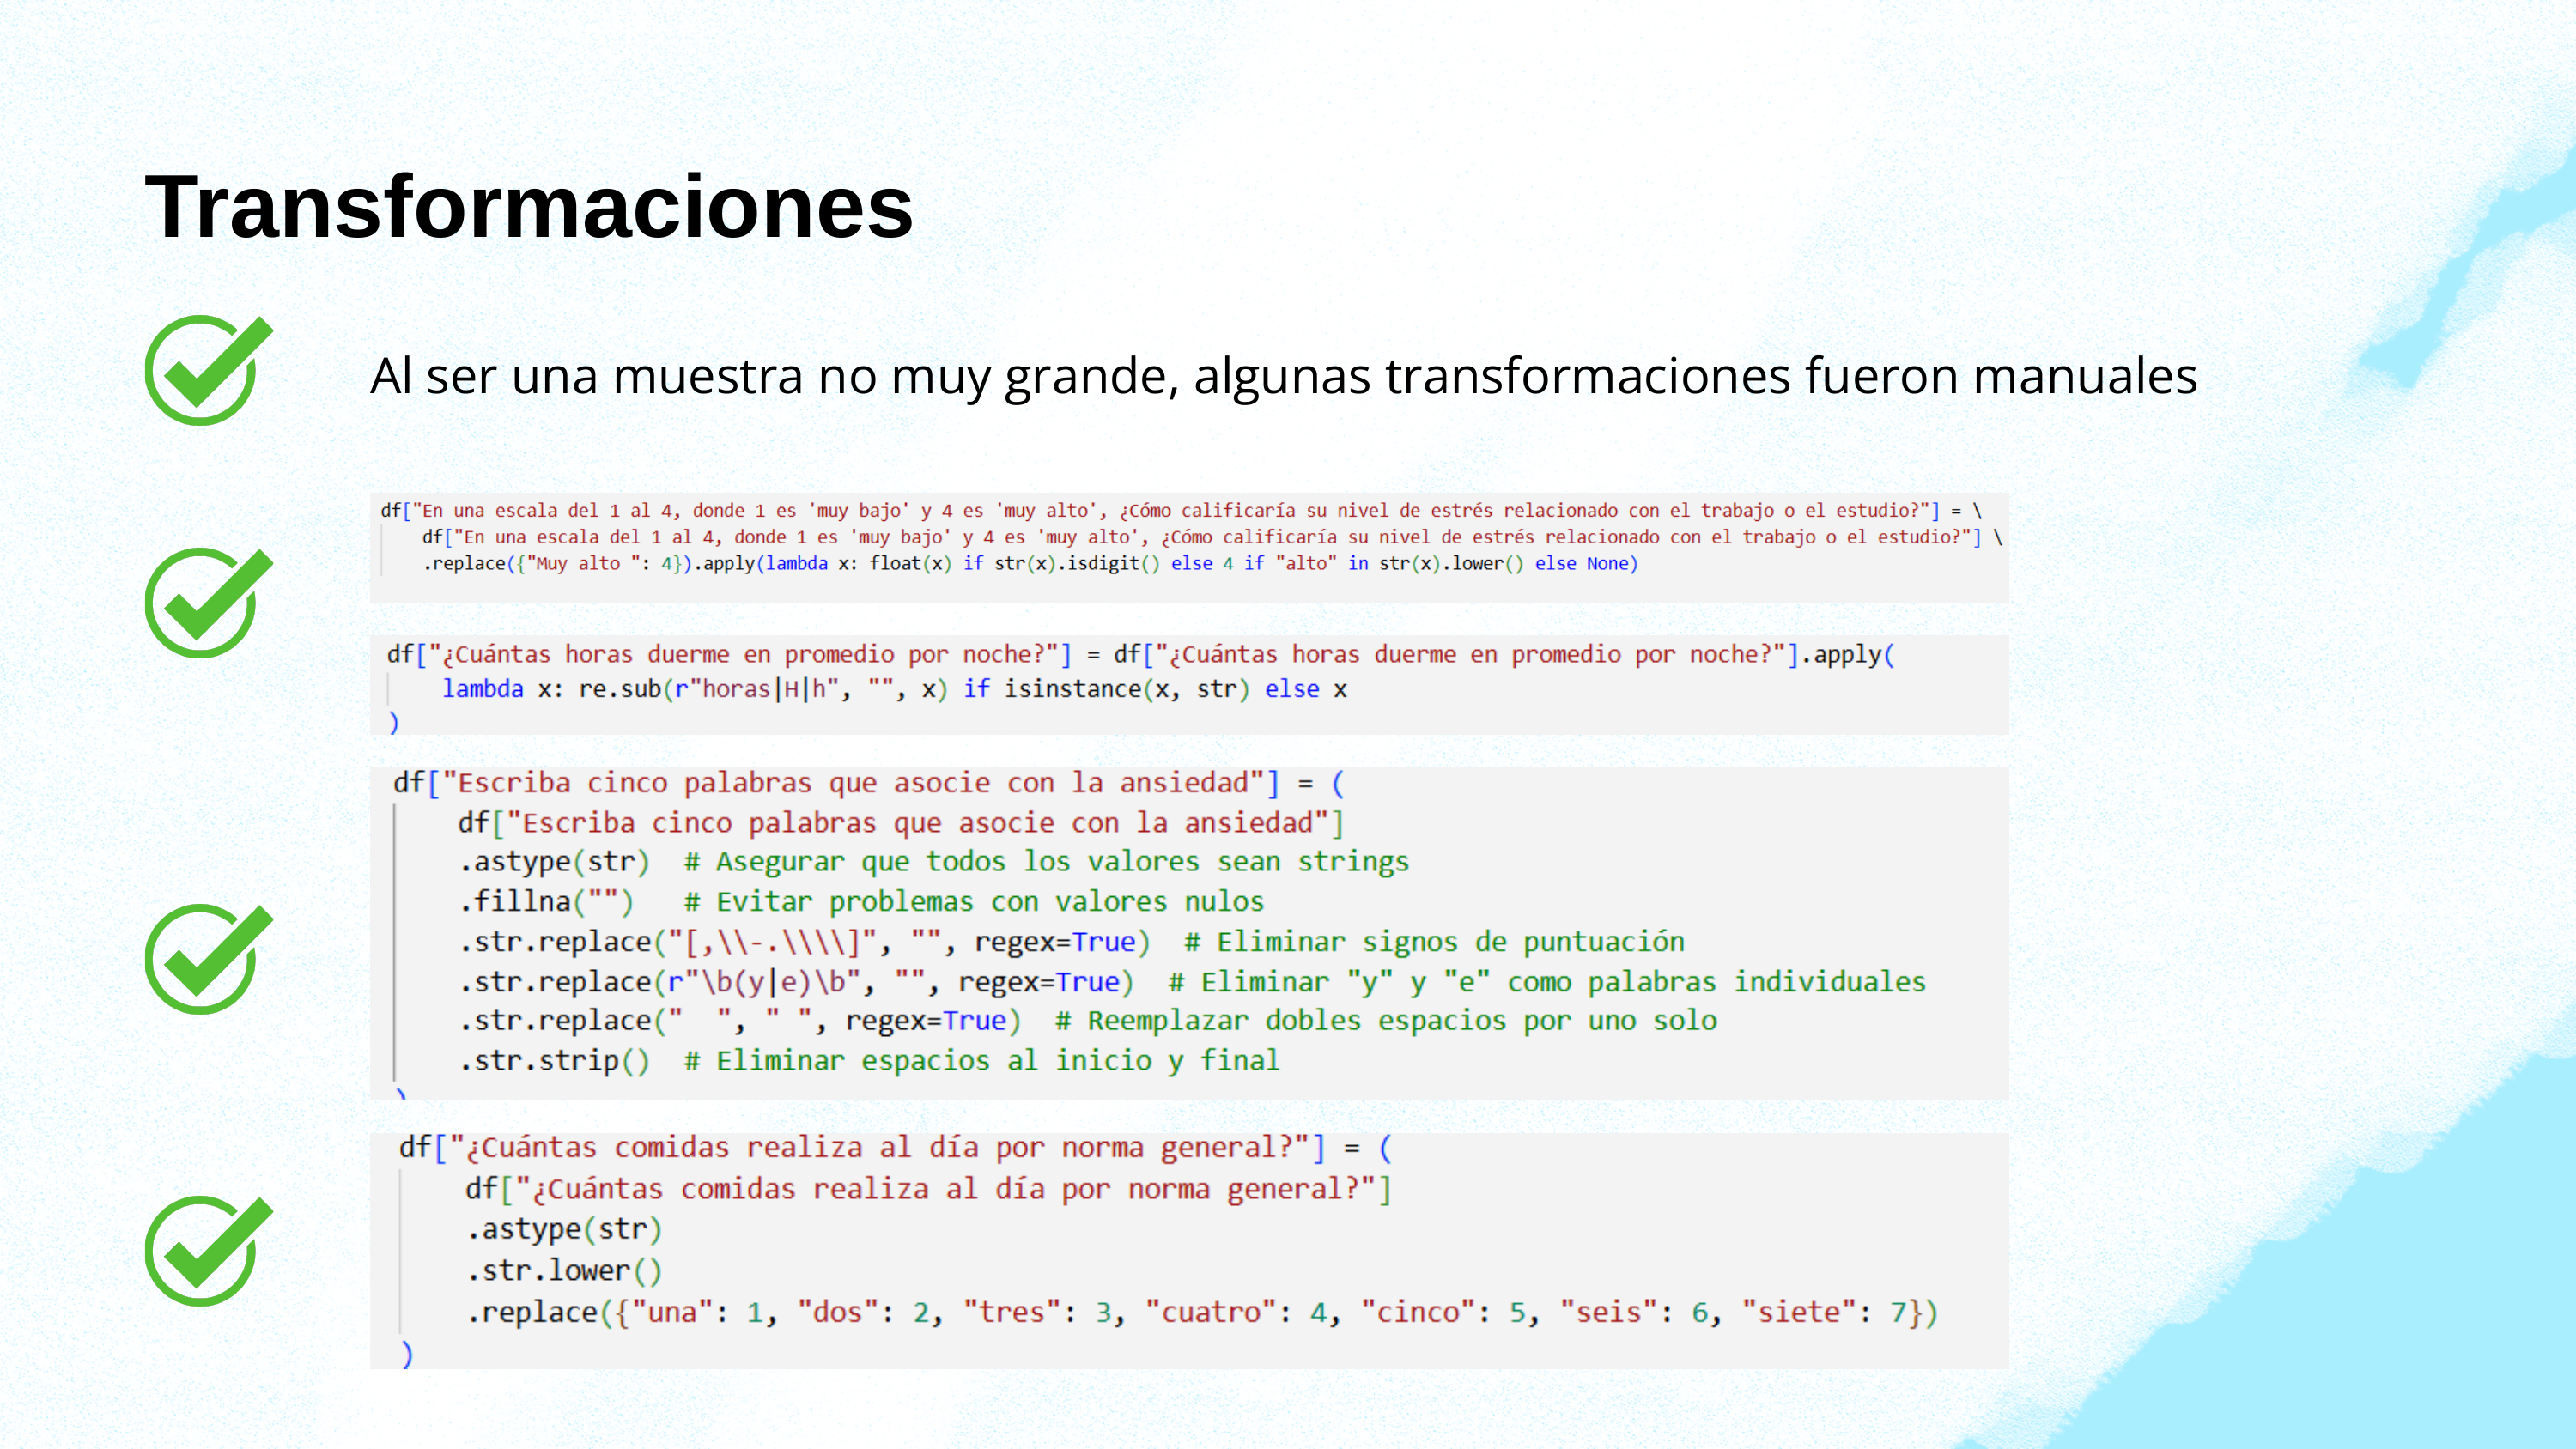

Transformaciones

Al ser una muestra no muy grande, algunas transformaciones fueron manuales